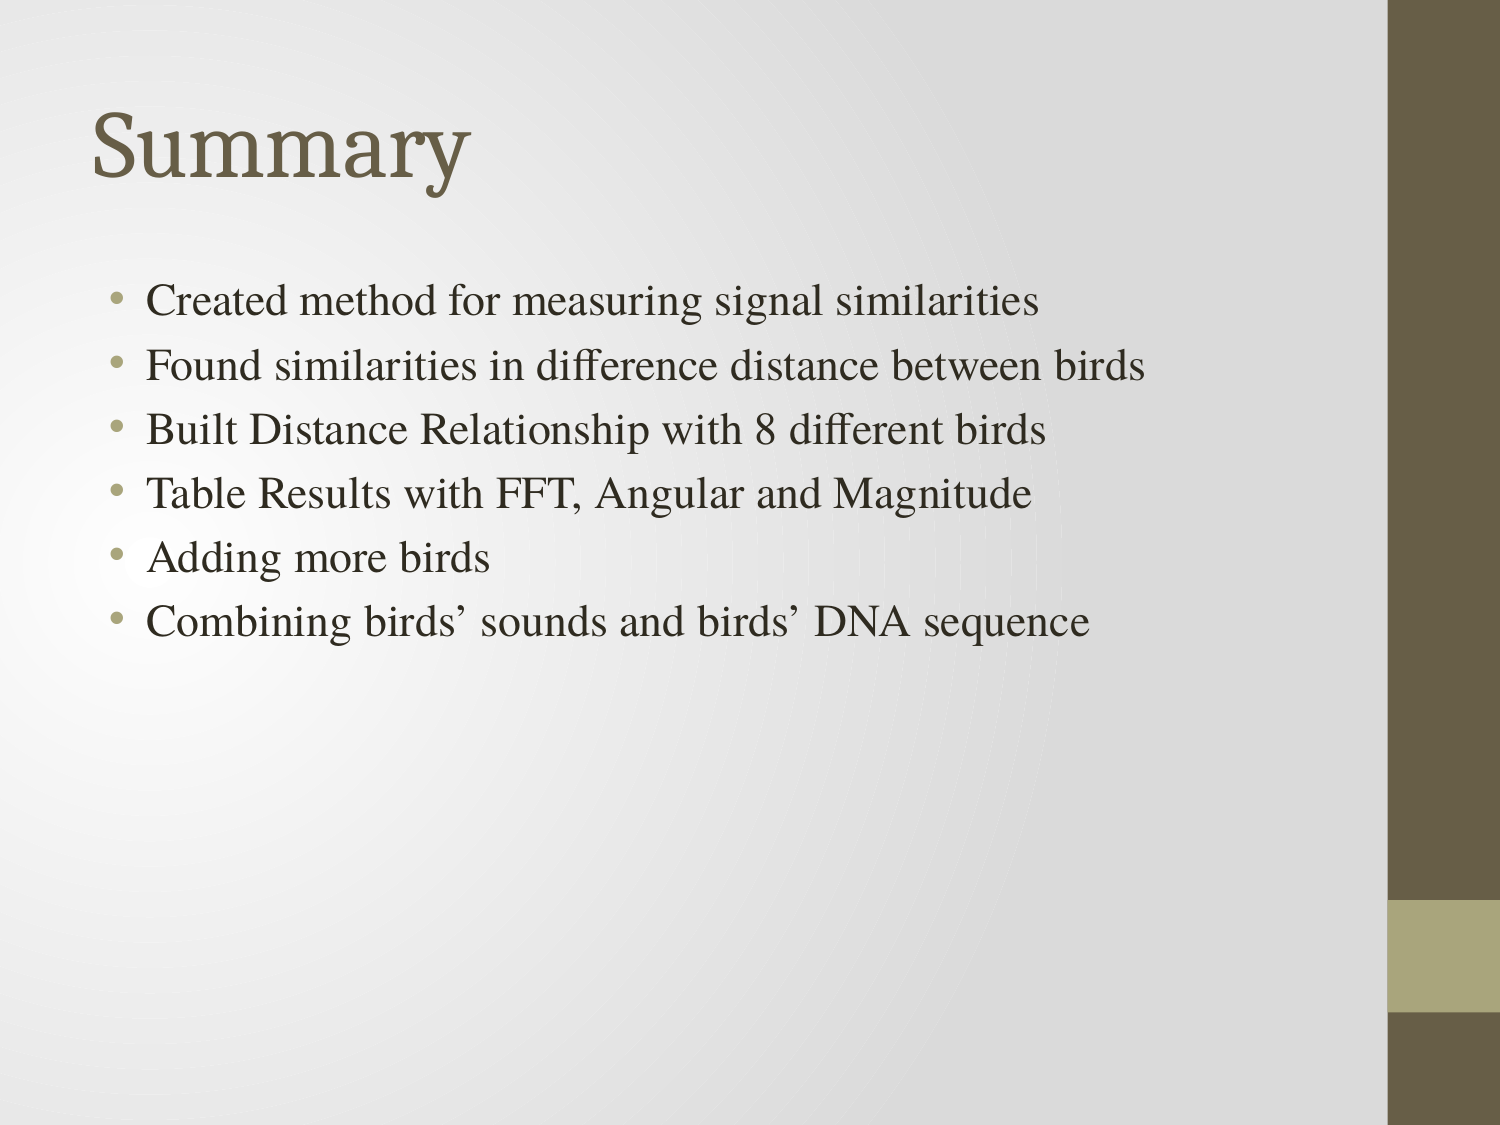

# Summary
Created method for measuring signal similarities
Found similarities in difference distance between birds
Built Distance Relationship with 8 different birds
Table Results with FFT, Angular and Magnitude
Adding more birds
Combining birds’ sounds and birds’ DNA sequence